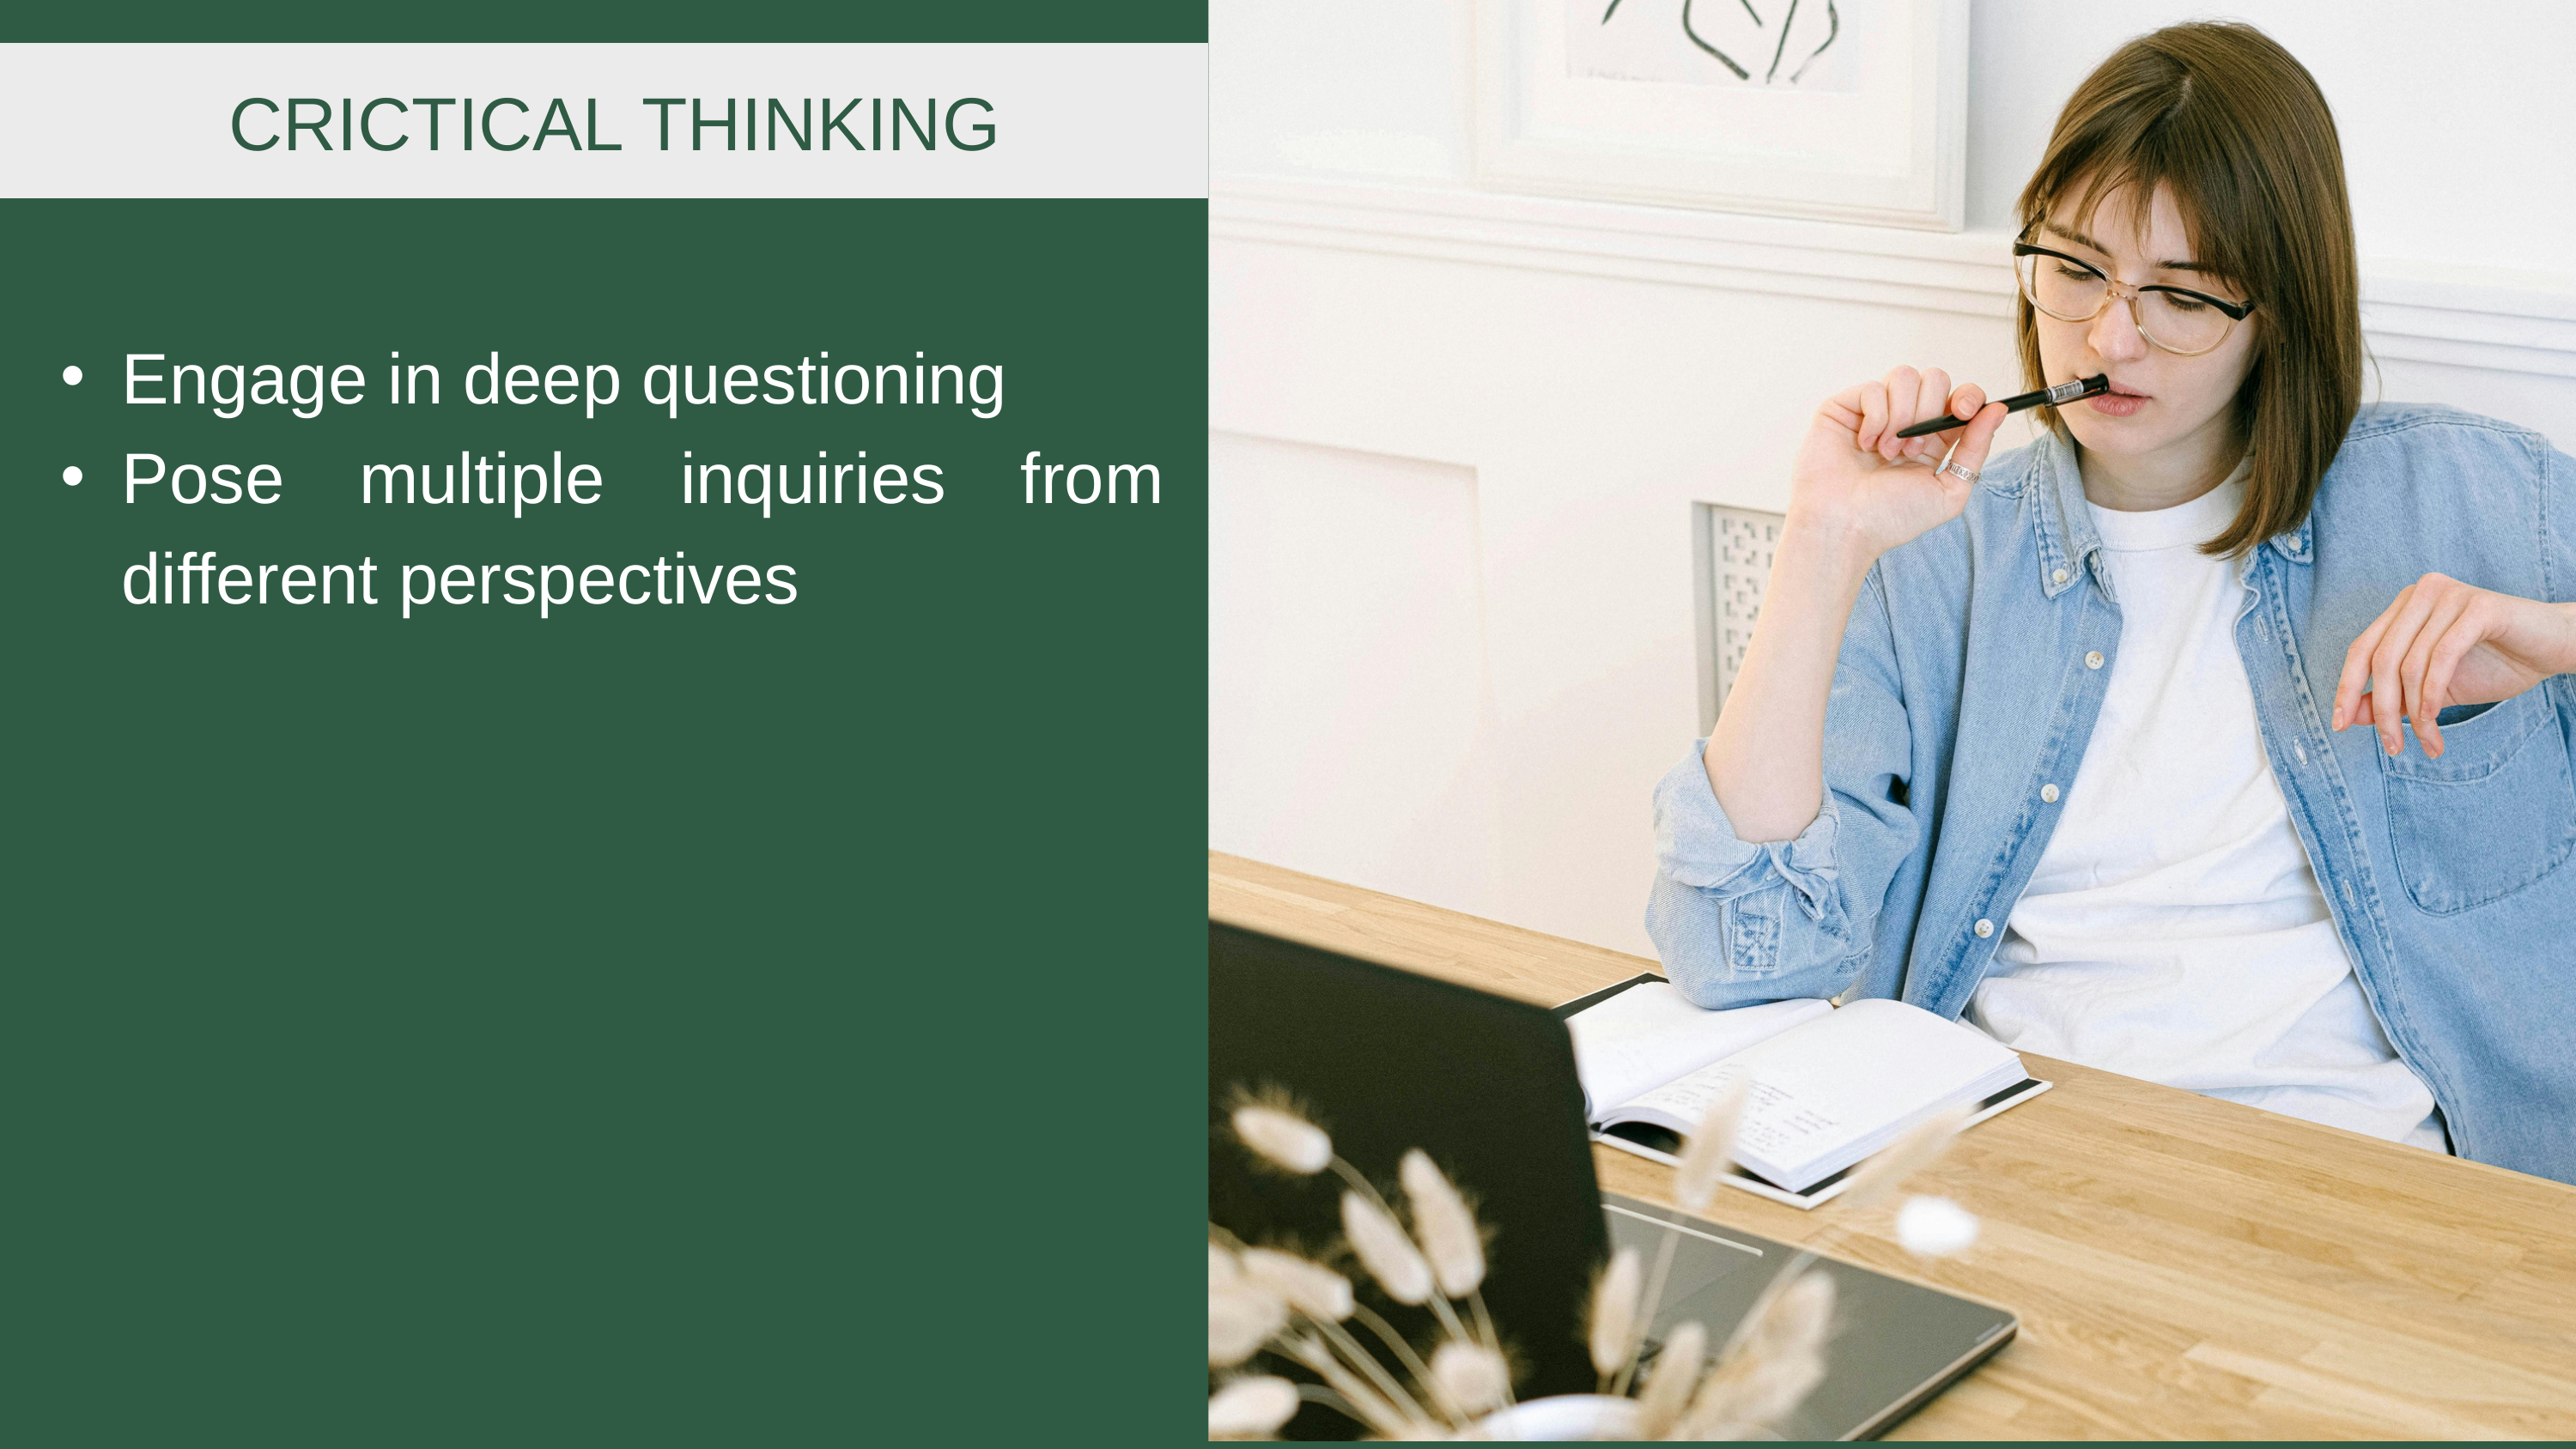

CRICTICAL THINKING
Engage in deep questioning
Pose multiple inquiries from different perspectives